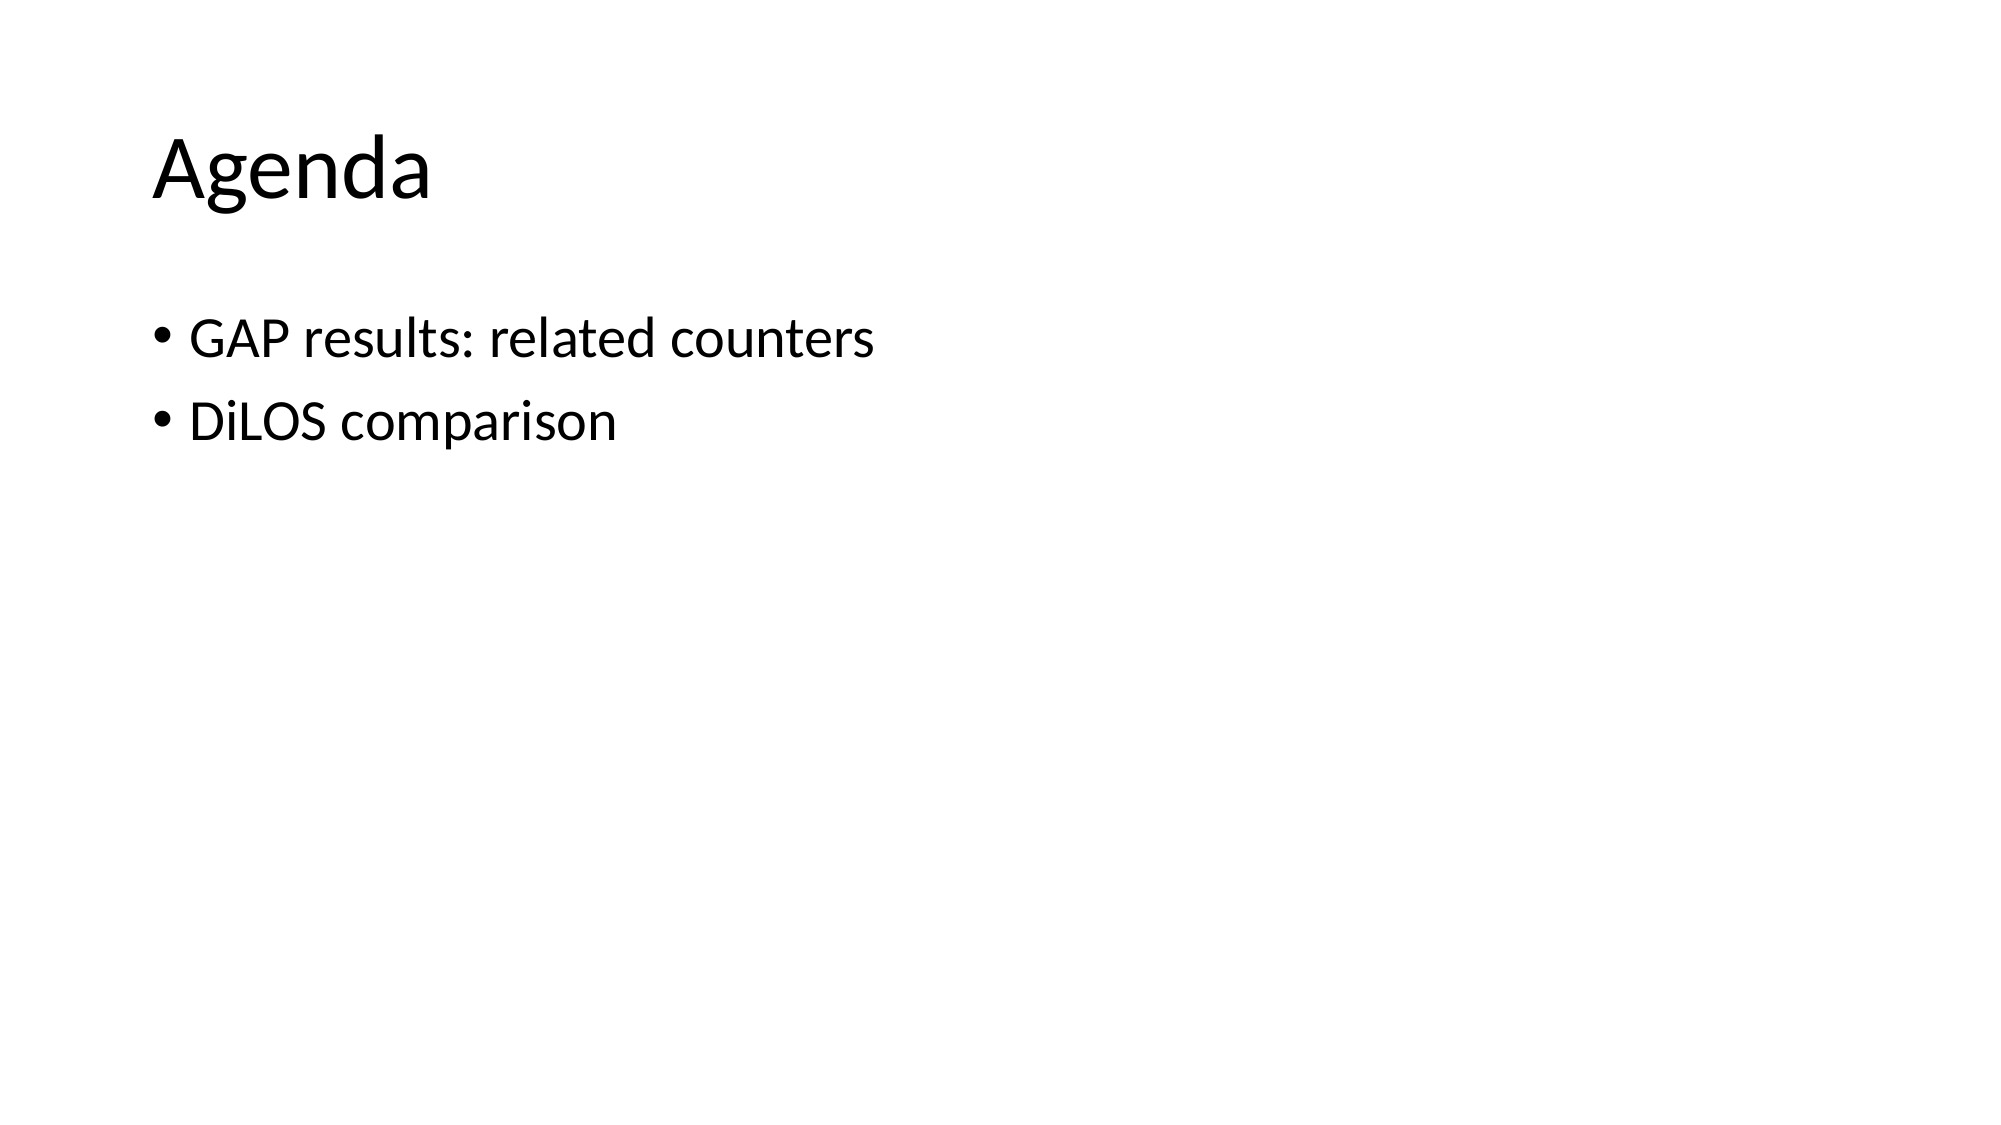

# Agenda
GAP results: related counters
DiLOS comparison